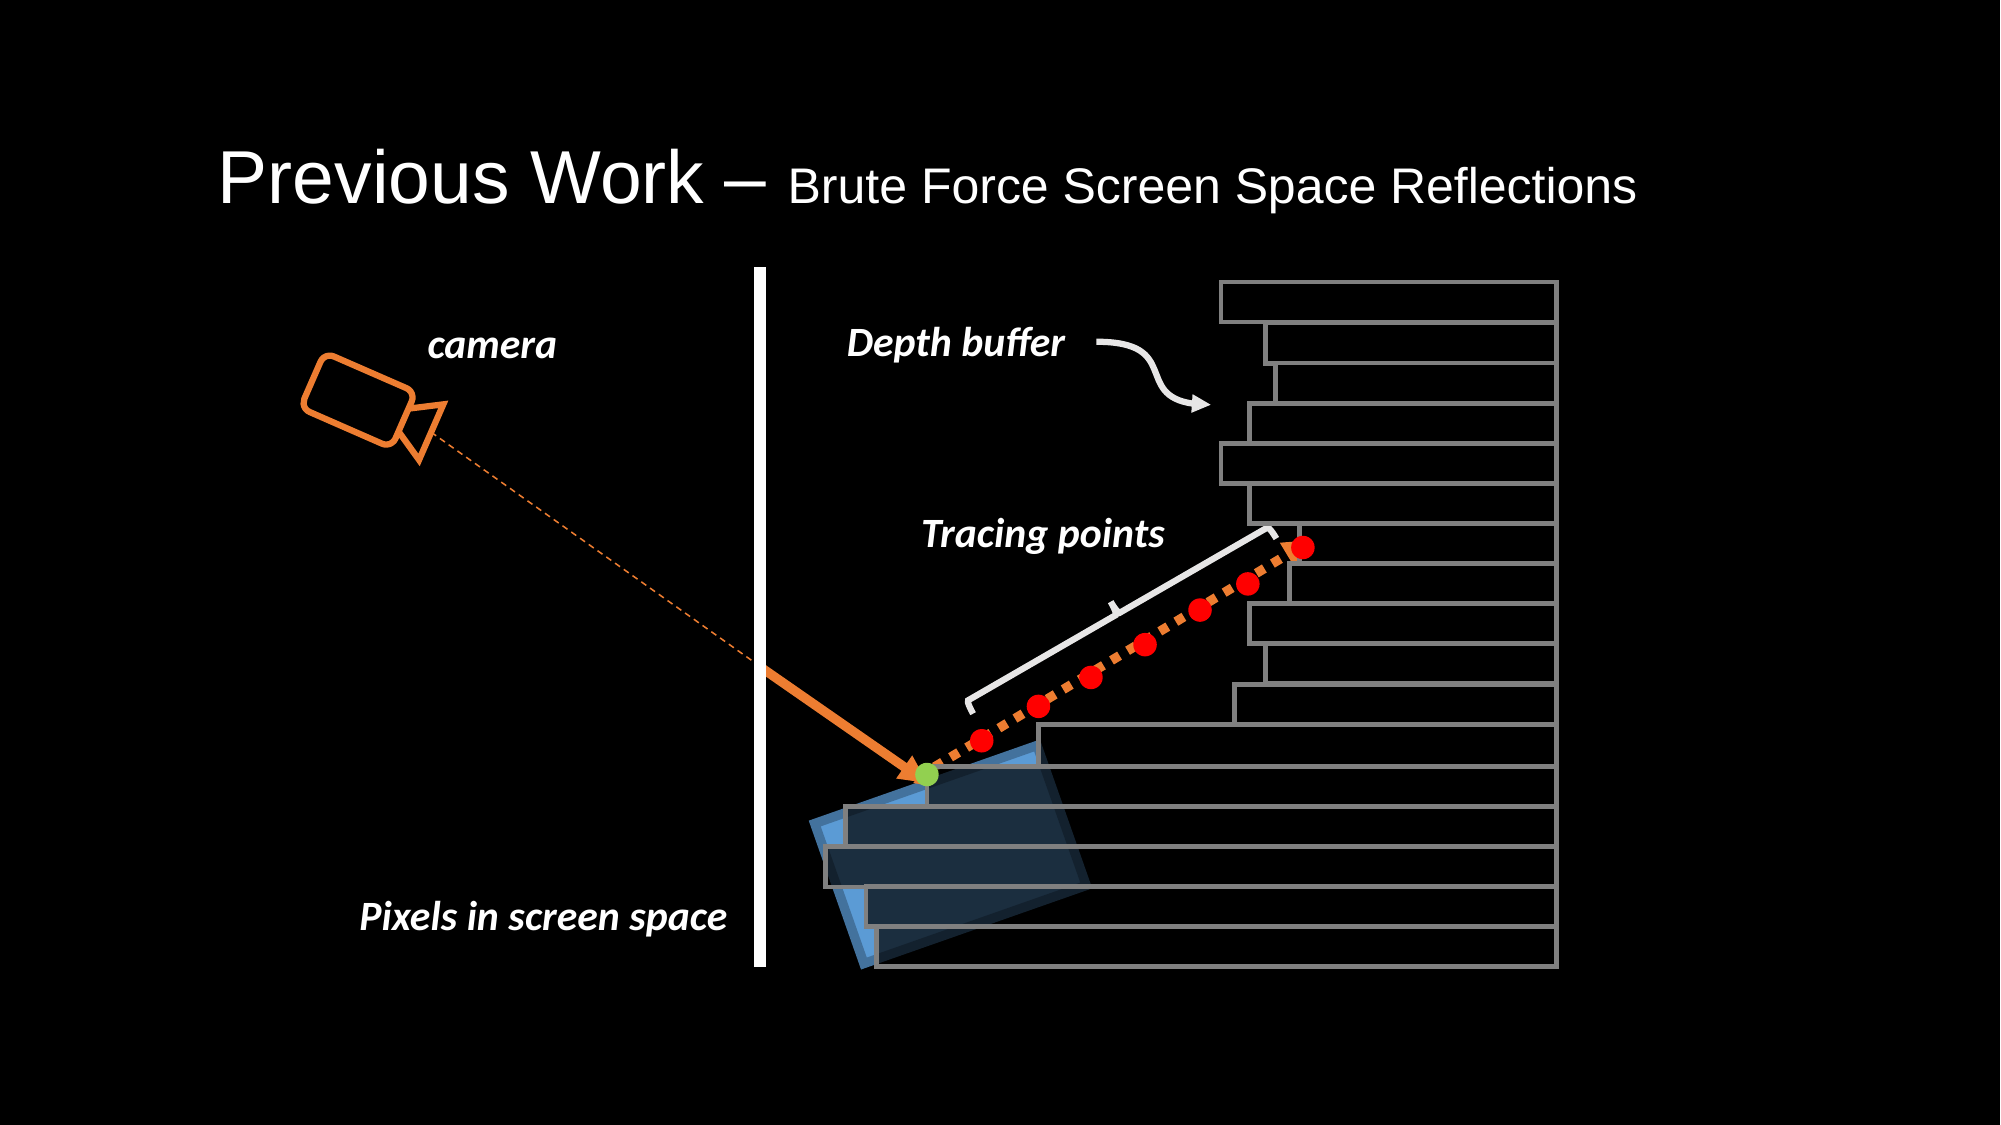

Previous Work – Brute Force Screen Space Reflections

Depth buffer
camera

Tracing points

Pixels in screen space